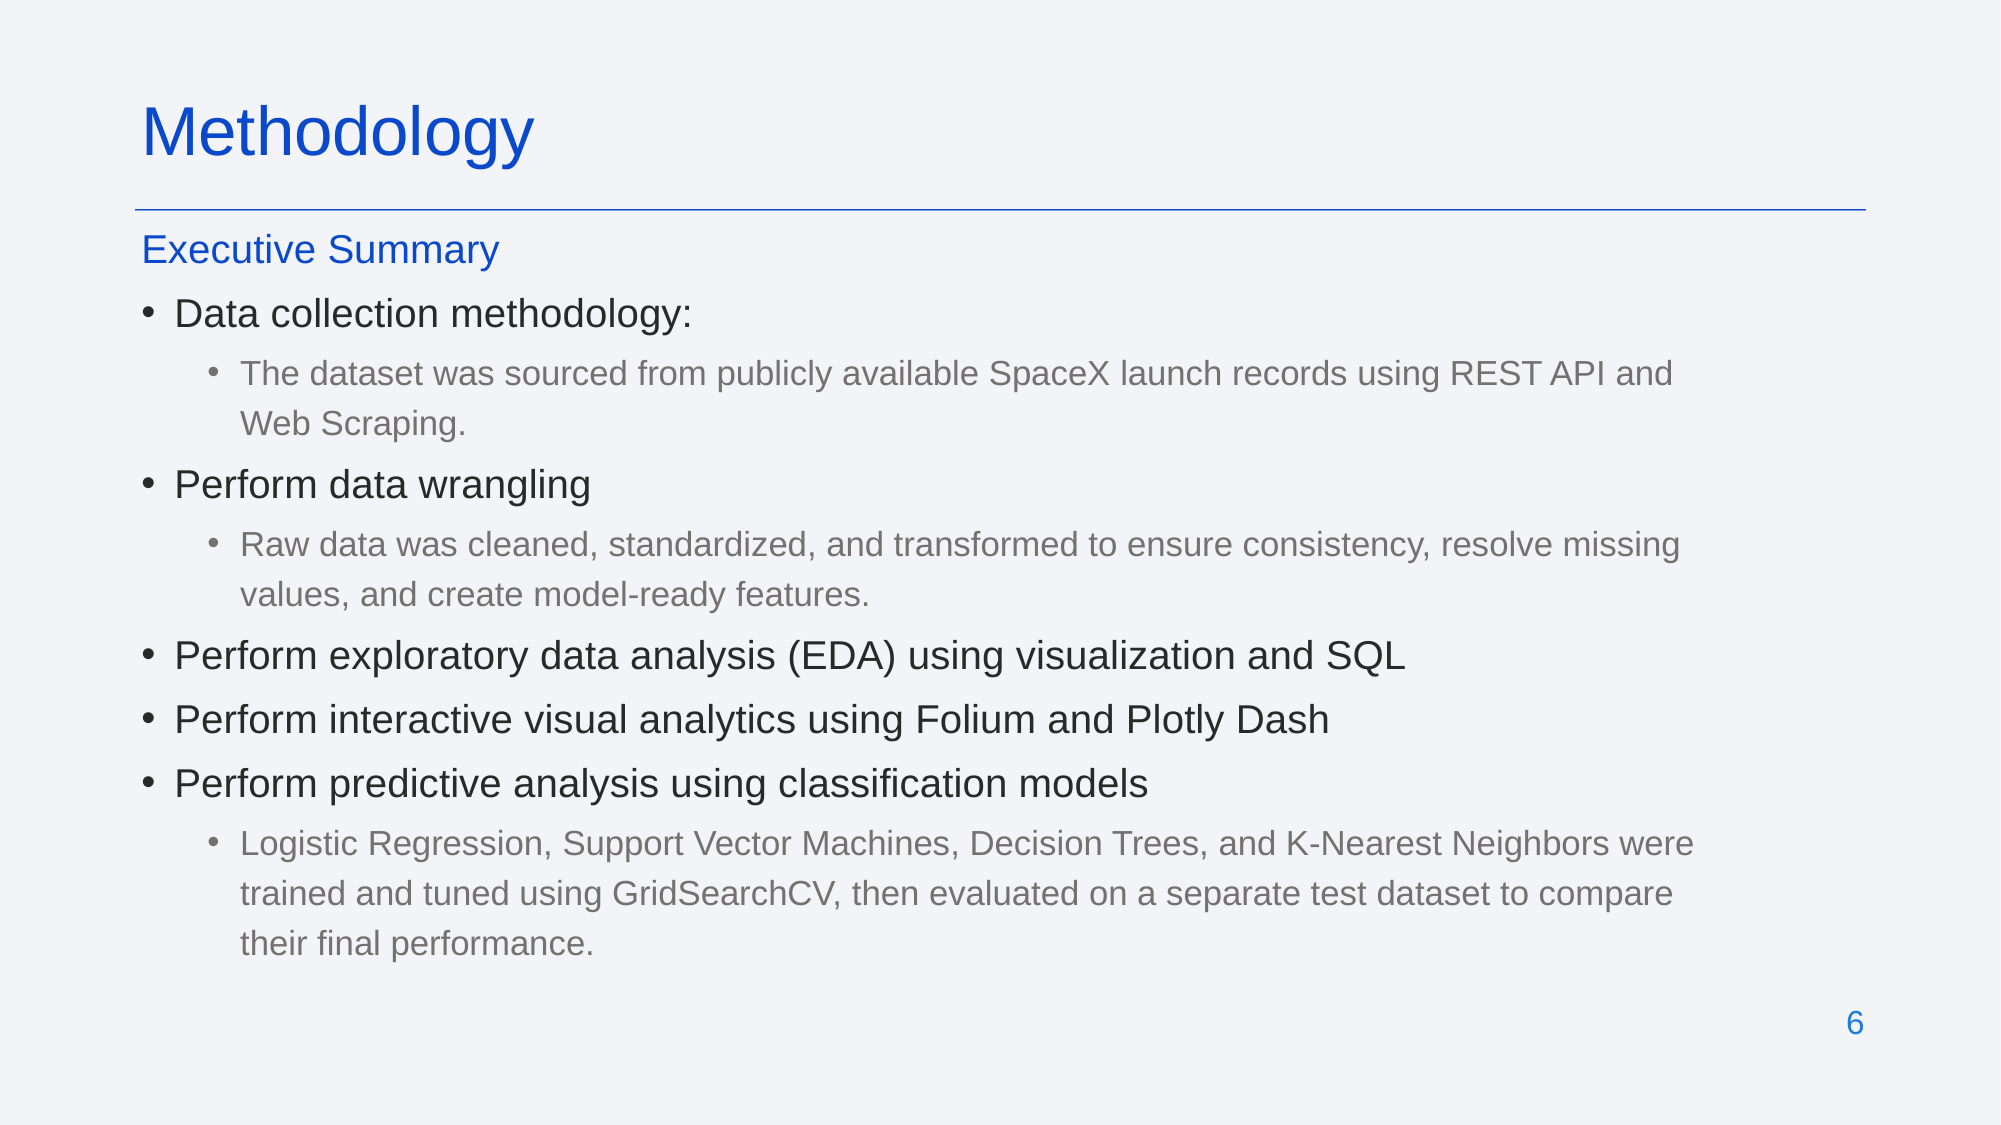

Methodology
Executive Summary
Data collection methodology:
The dataset was sourced from publicly available SpaceX launch records using REST API and Web Scraping.
Perform data wrangling
Raw data was cleaned, standardized, and transformed to ensure consistency, resolve missing values, and create model-ready features.
Perform exploratory data analysis (EDA) using visualization and SQL
Perform interactive visual analytics using Folium and Plotly Dash
Perform predictive analysis using classification models
Logistic Regression, Support Vector Machines, Decision Trees, and K-Nearest Neighbors were trained and tuned using GridSearchCV, then evaluated on a separate test dataset to compare their final performance.

6